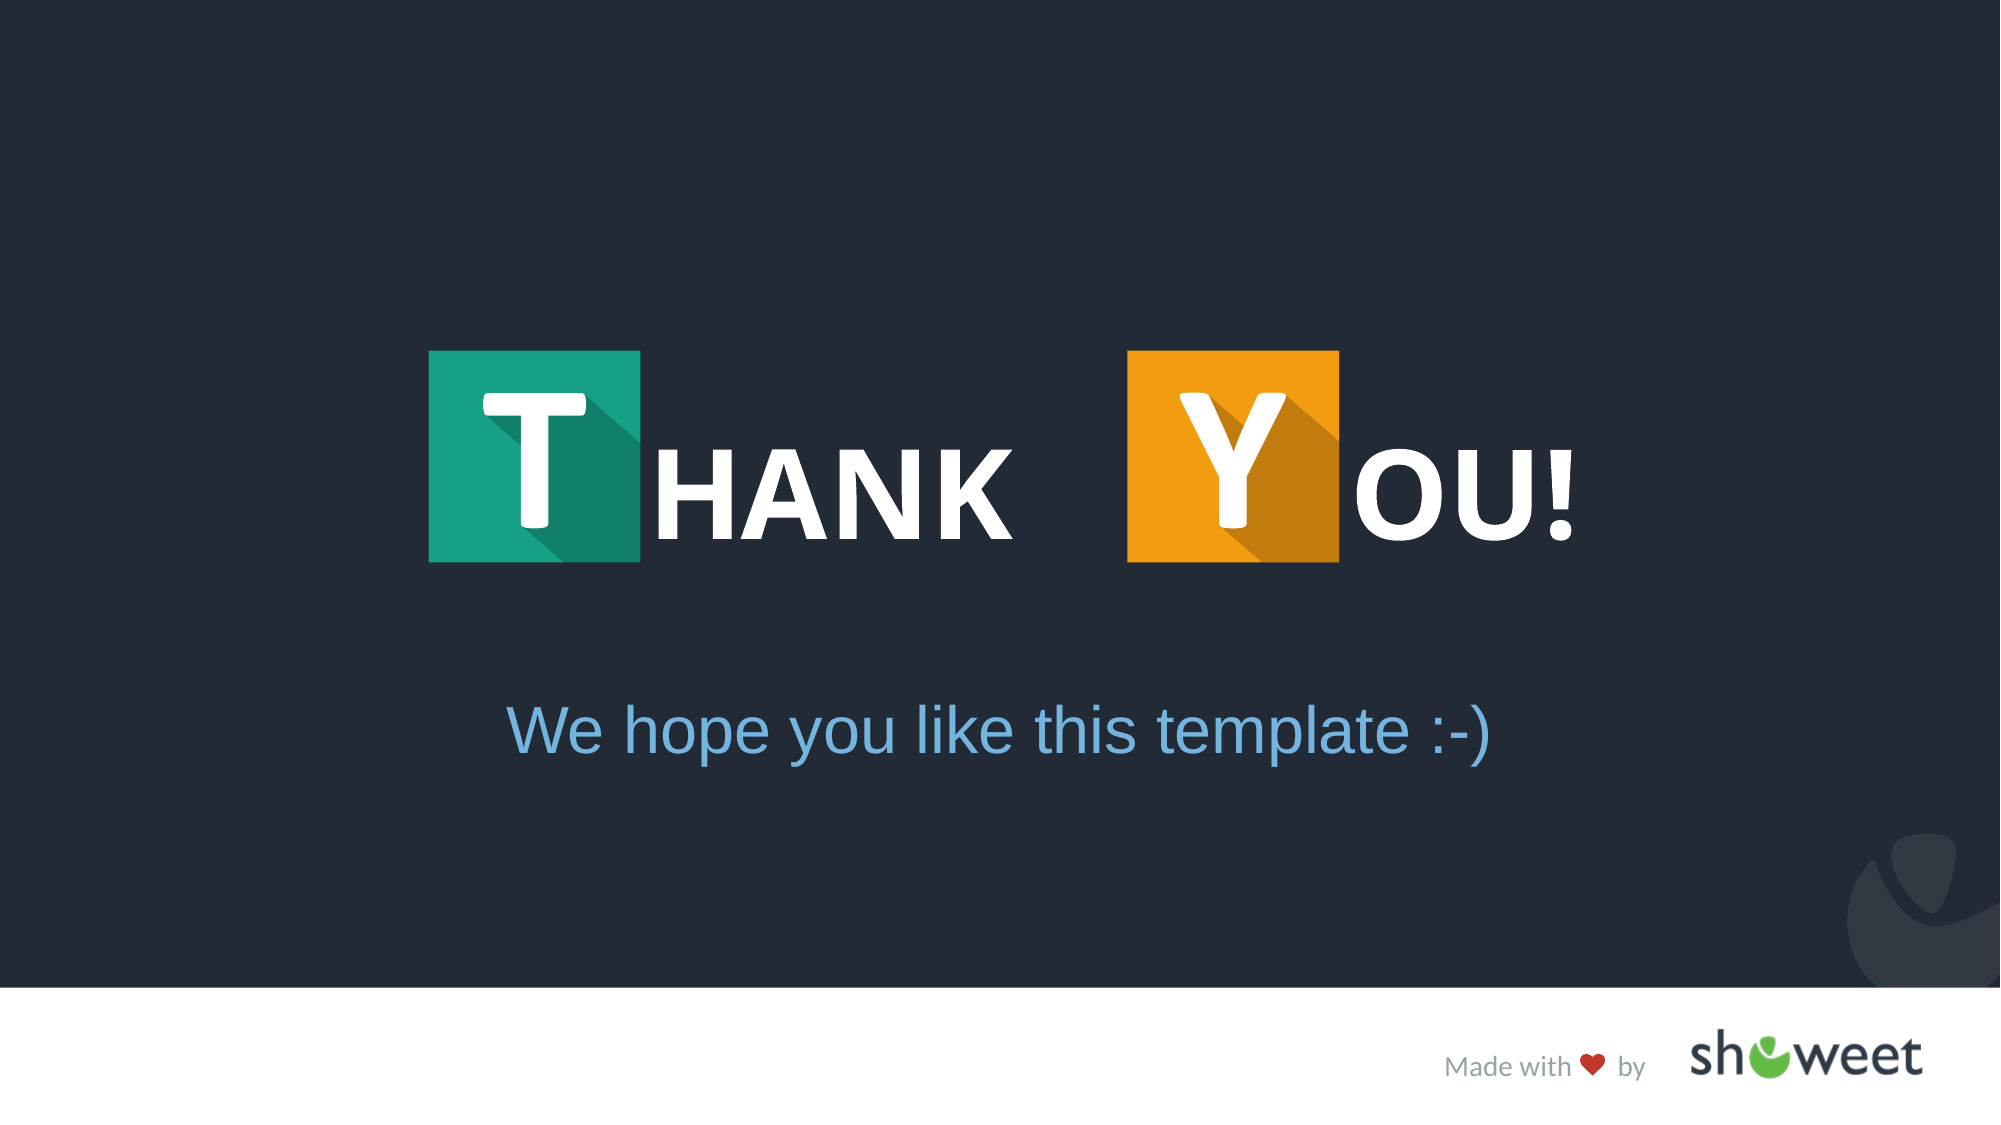

# Thank You !
We hope you like this template :-)